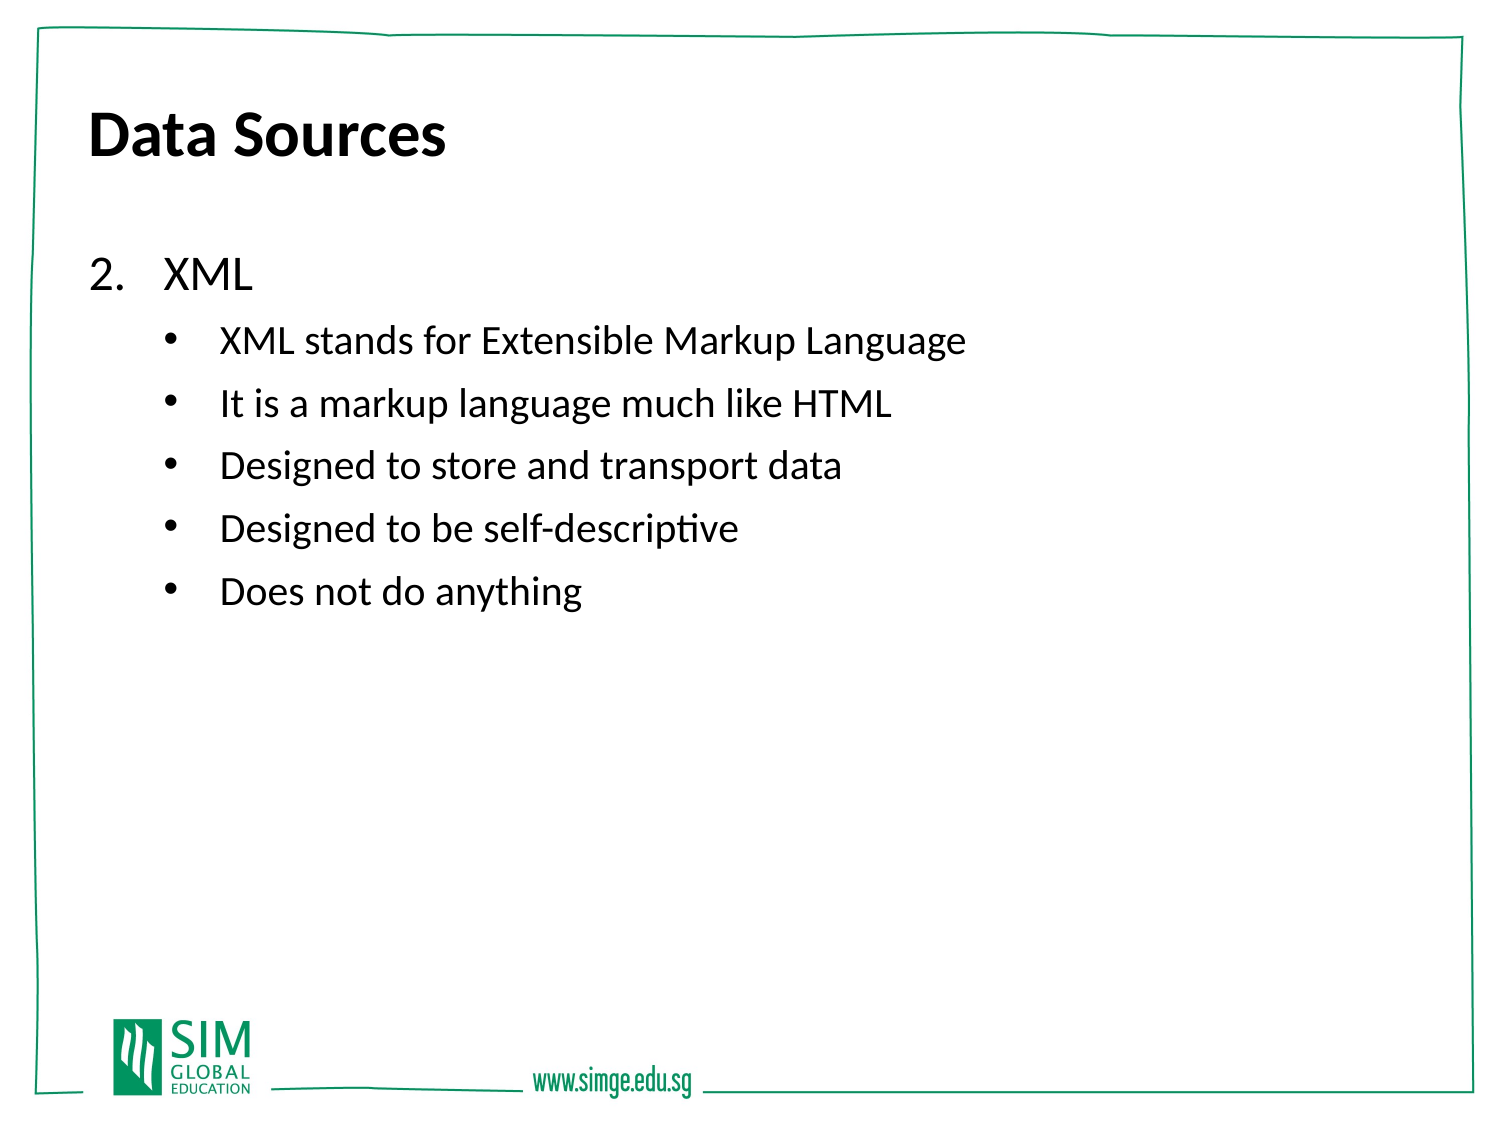

Data Sources
XML
XML stands for Extensible Markup Language
It is a markup language much like HTML
Designed to store and transport data
Designed to be self-descriptive
Does not do anything